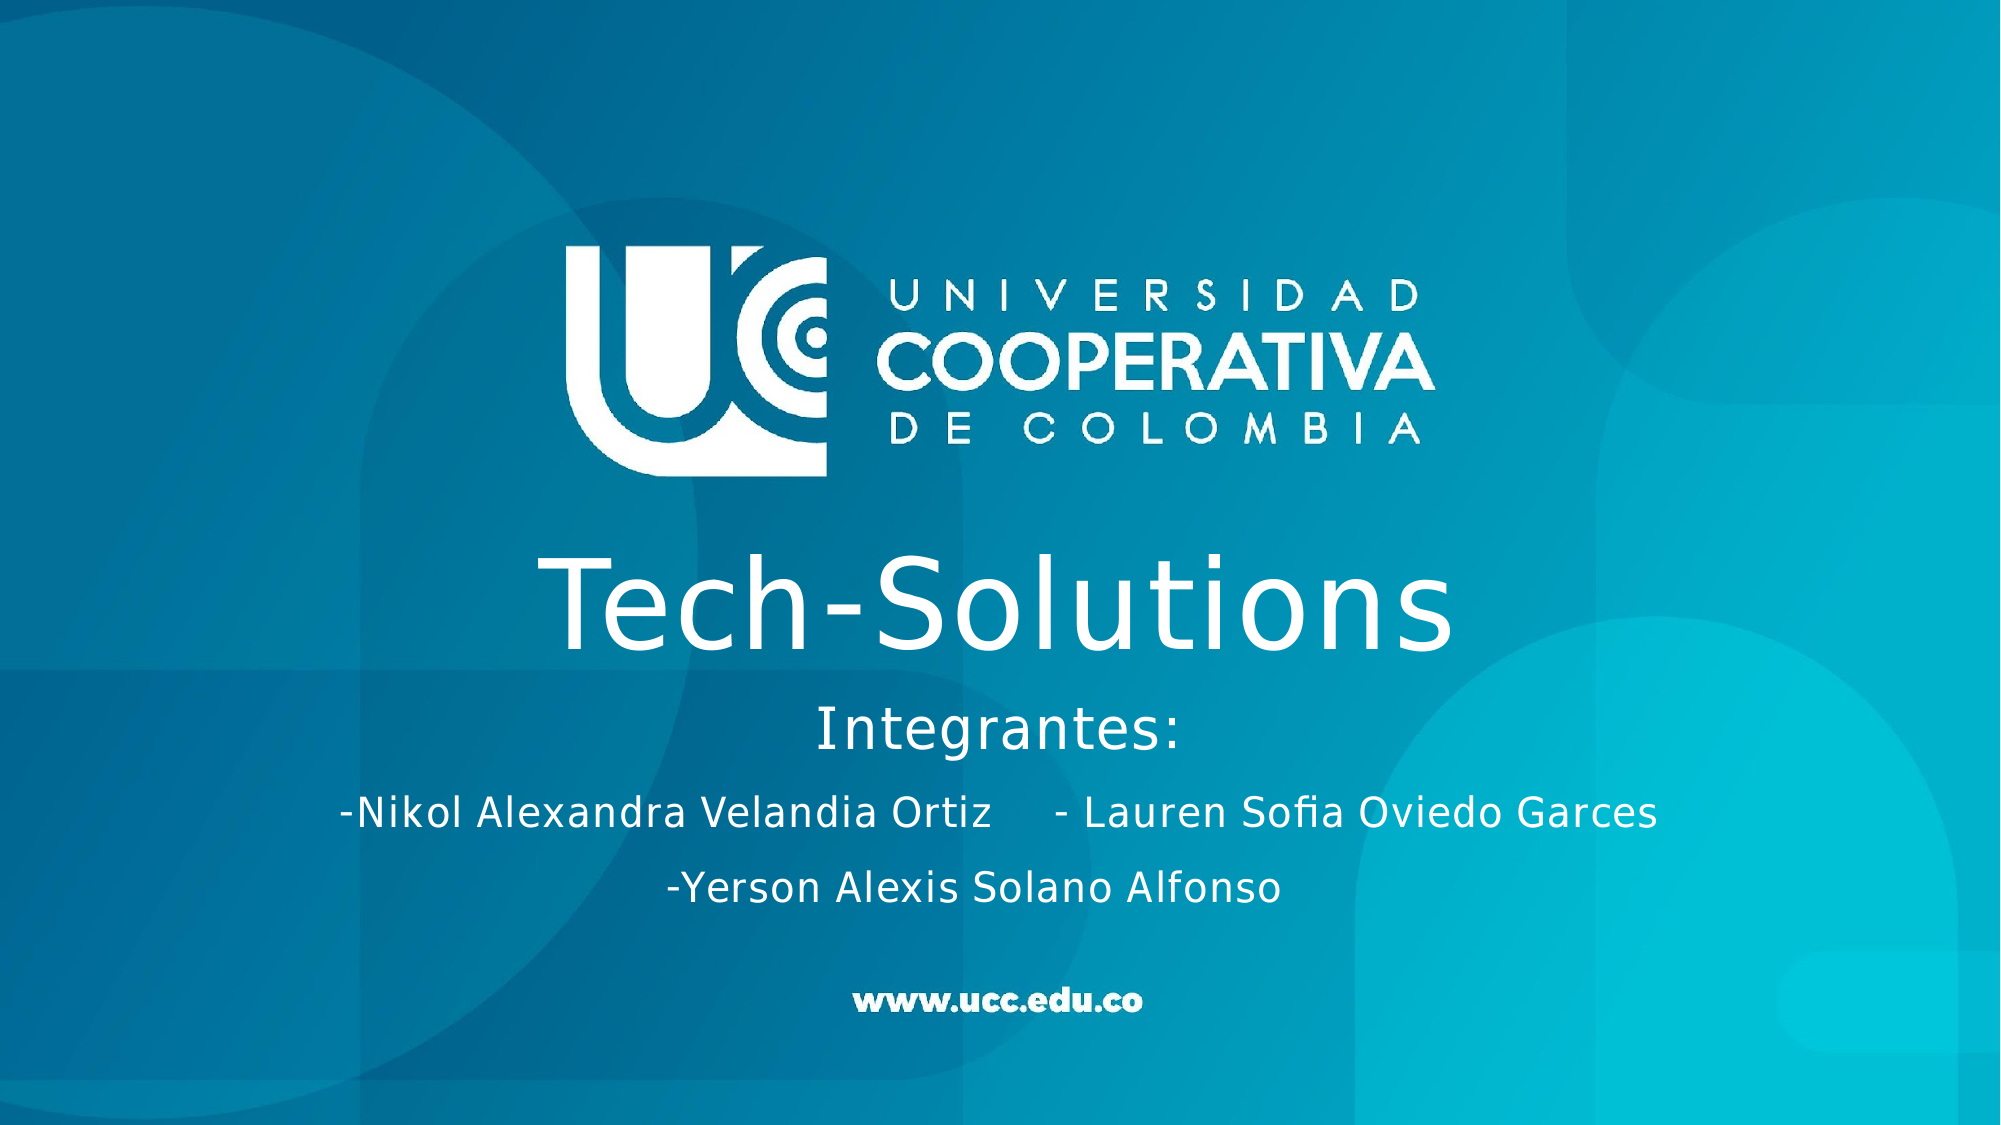

Tech-Solutions
Integrantes:
-Nikol Alexandra Velandia Ortiz     - Lauren Sofia Oviedo Garces
-Yerson Alexis Solano Alfonso